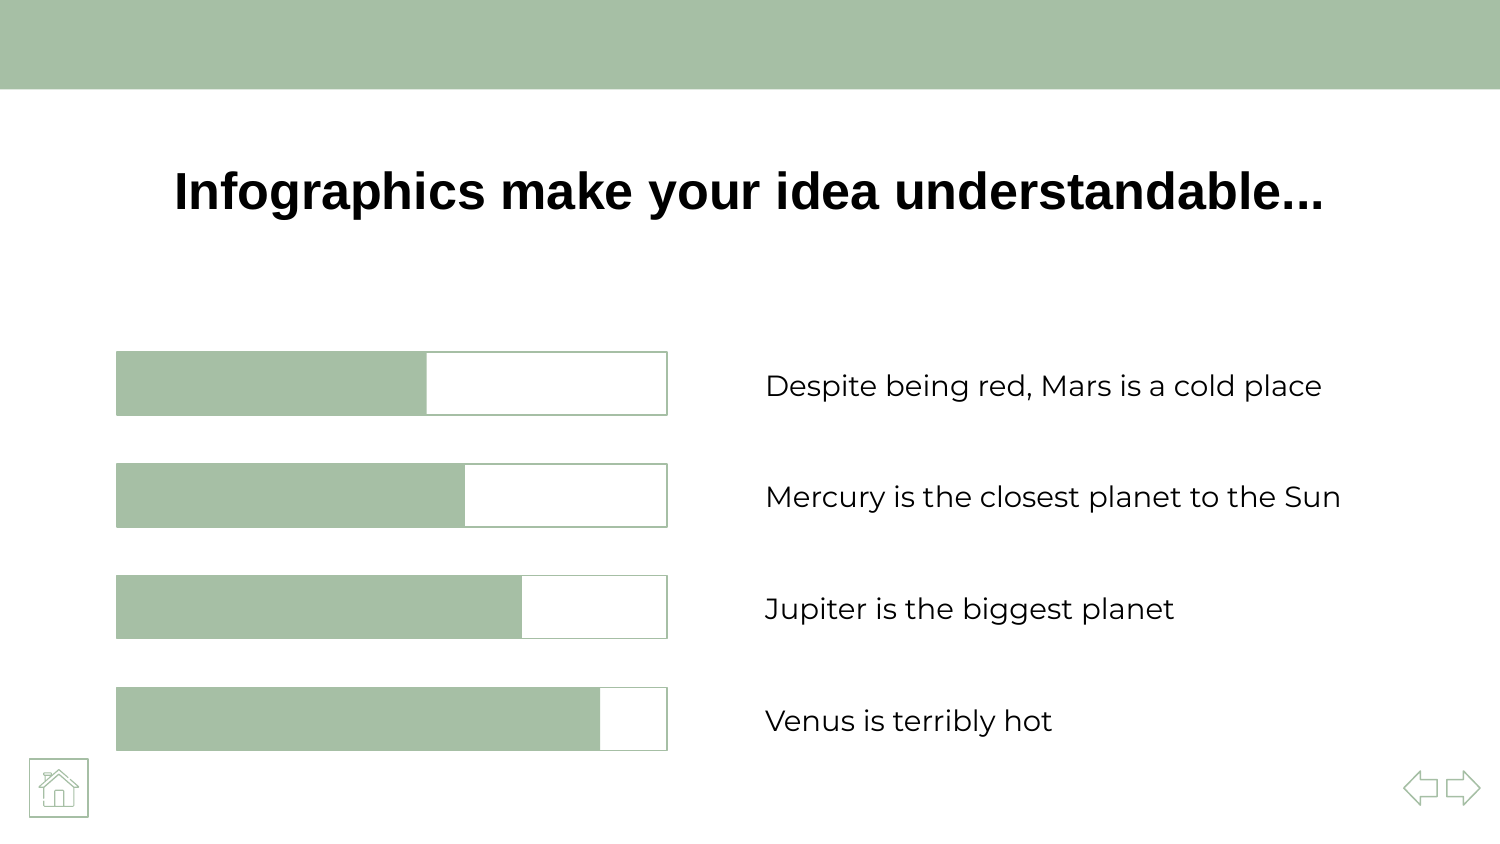

# Infographics make your idea understandable...

Despite being red, Mars is a cold place

Mercury is the closest planet to the Sun

Jupiter is the biggest planet

Venus is terribly hot